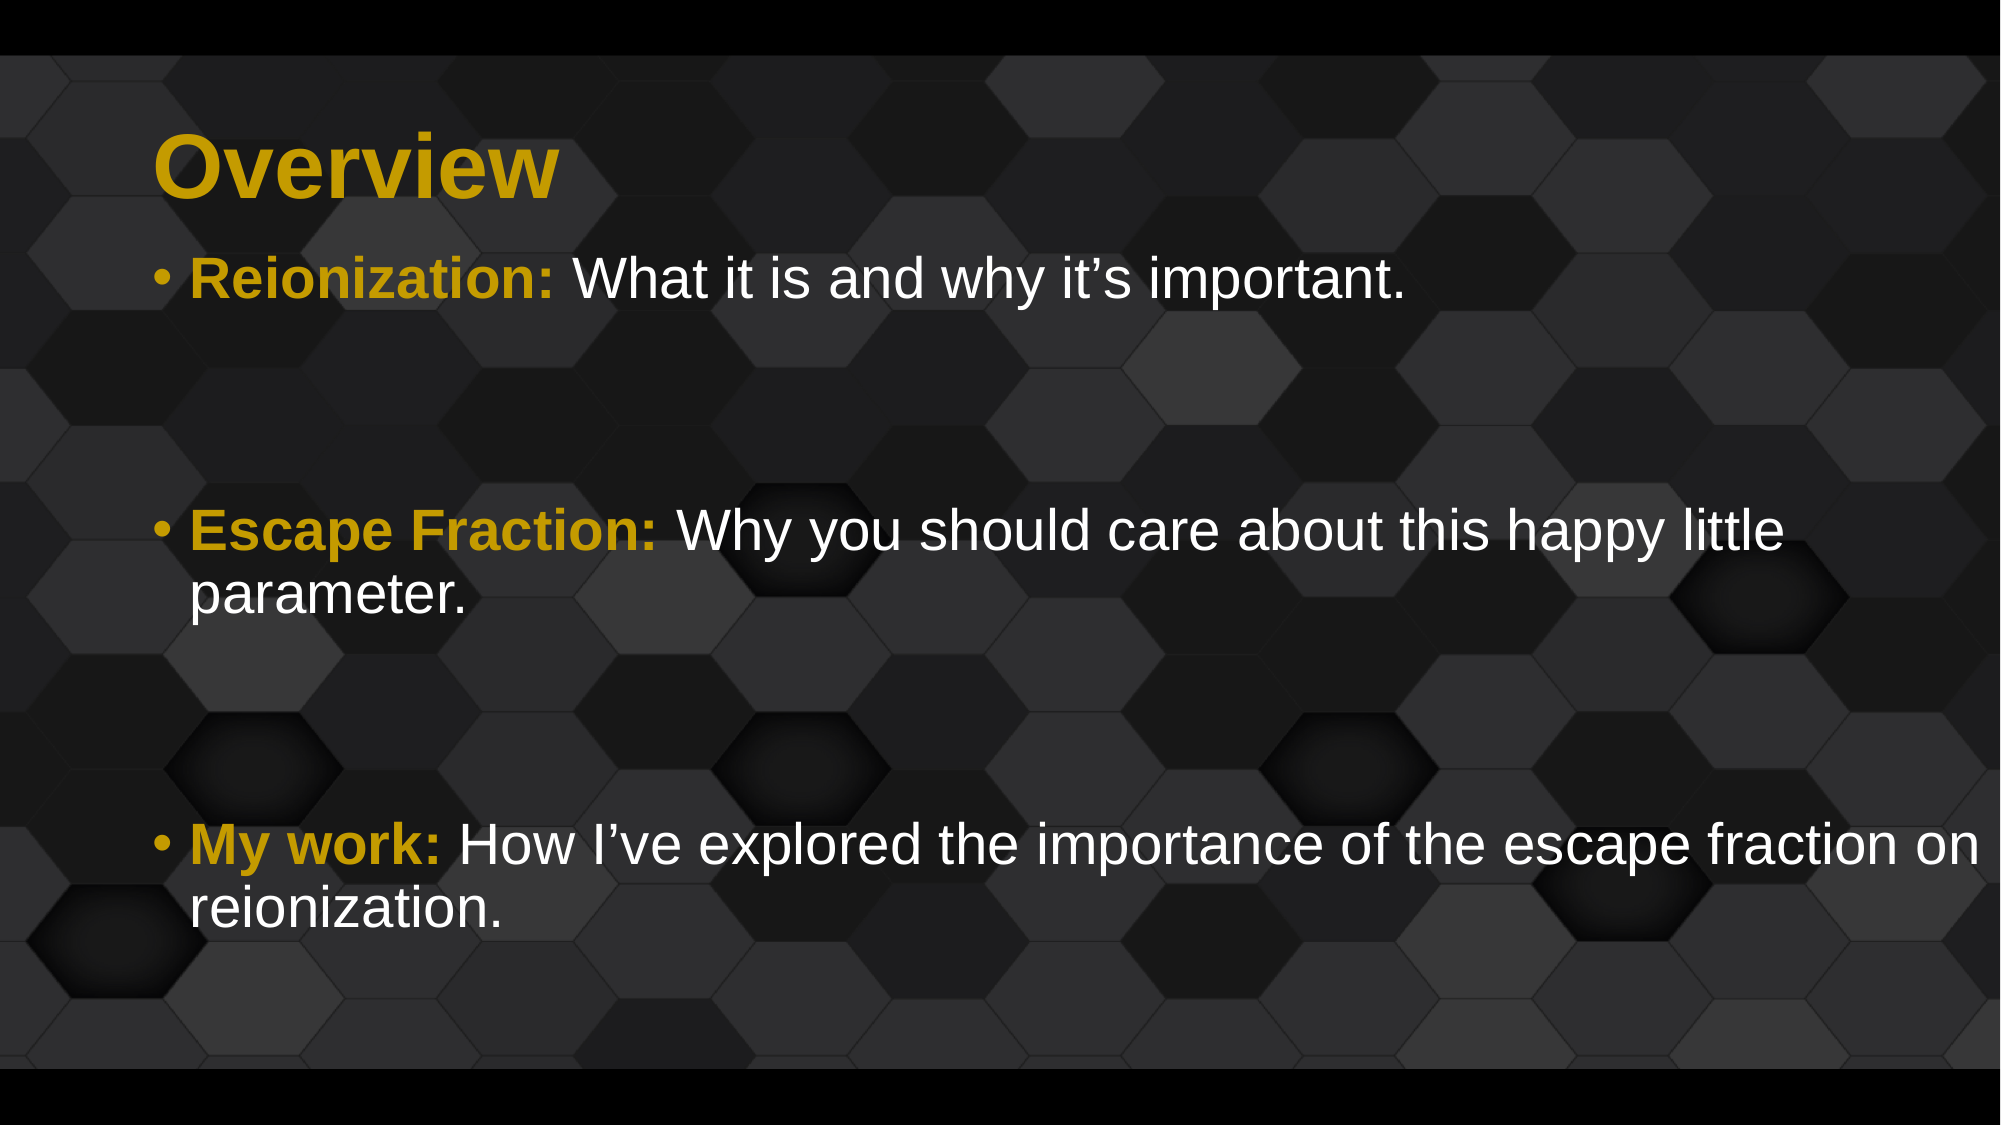

# Overview
Reionization: What it is and why it’s important.

Escape Fraction: Why you should care about this happy little parameter.

My work: How I’ve explored the importance of the escape fraction on reionization.